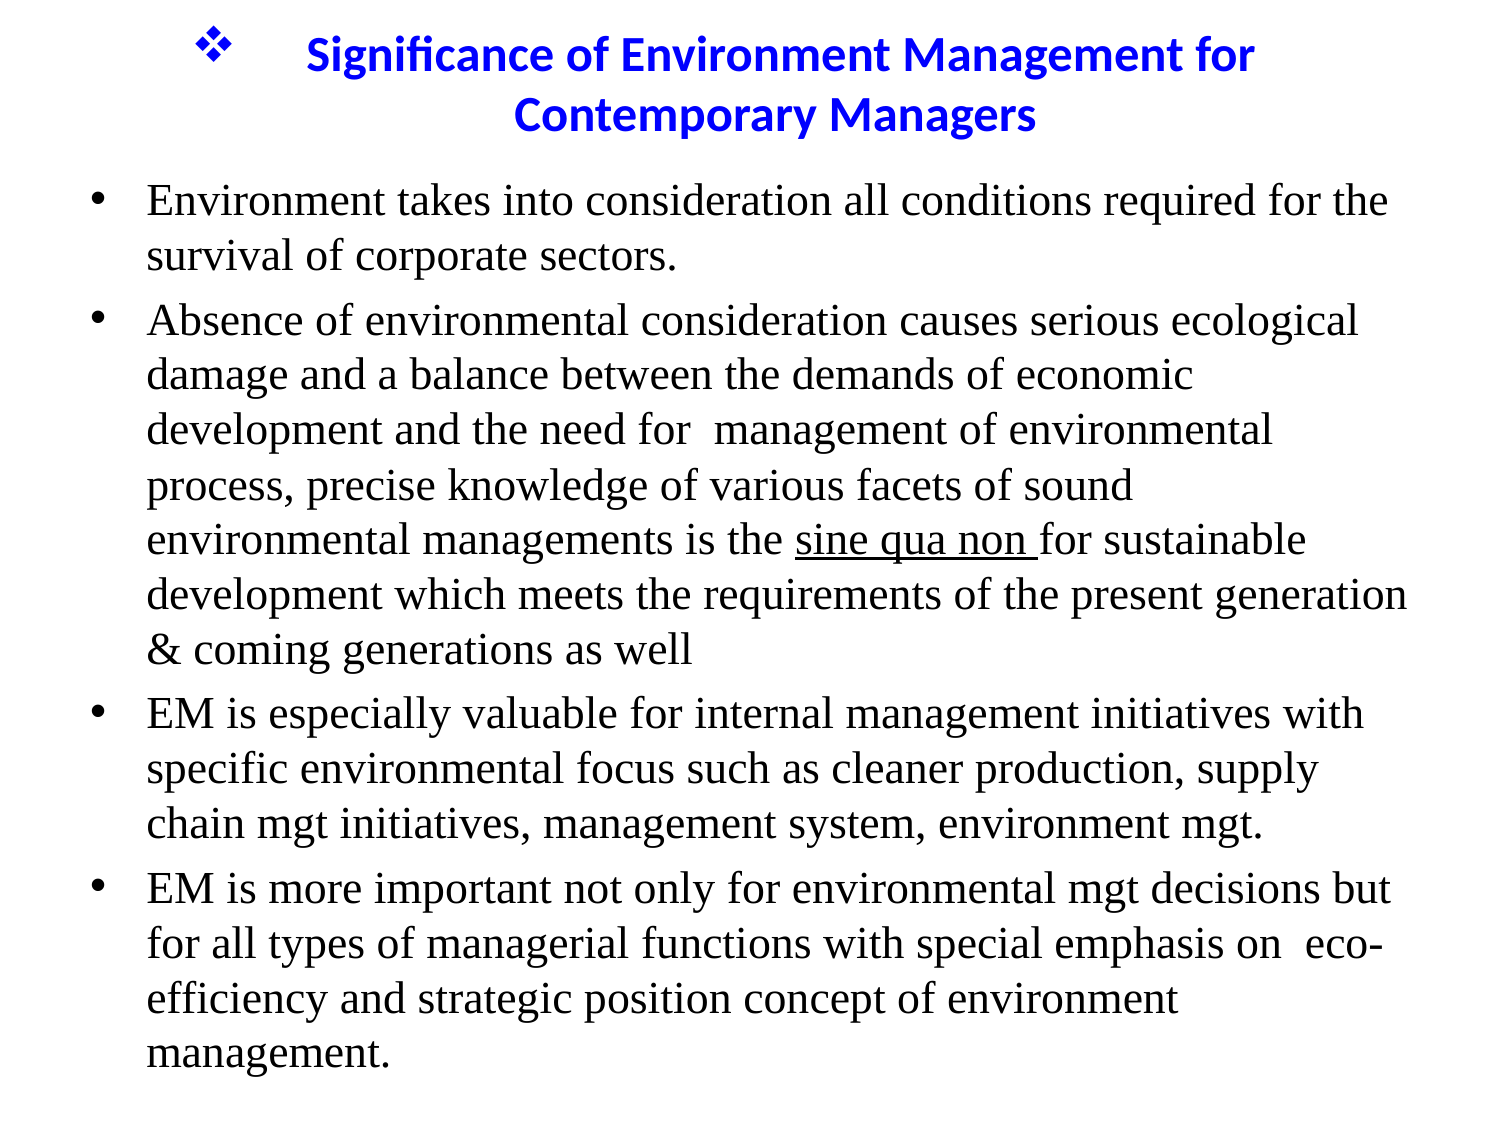

# Significance of Environment Management for Contemporary Managers
Environment takes into consideration all conditions required for the survival of corporate sectors.
Absence of environmental consideration causes serious ecological damage and a balance between the demands of economic development and the need for  management of environmental process, precise knowledge of various facets of sound environmental managements is the sine qua non for sustainable development which meets the requirements of the present generation & coming generations as well
EM is especially valuable for internal management initiatives with specific environmental focus such as cleaner production, supply chain mgt initiatives, management system, environment mgt.
EM is more important not only for environmental mgt decisions but for all types of managerial functions with special emphasis on  eco-efficiency and strategic position concept of environment management.